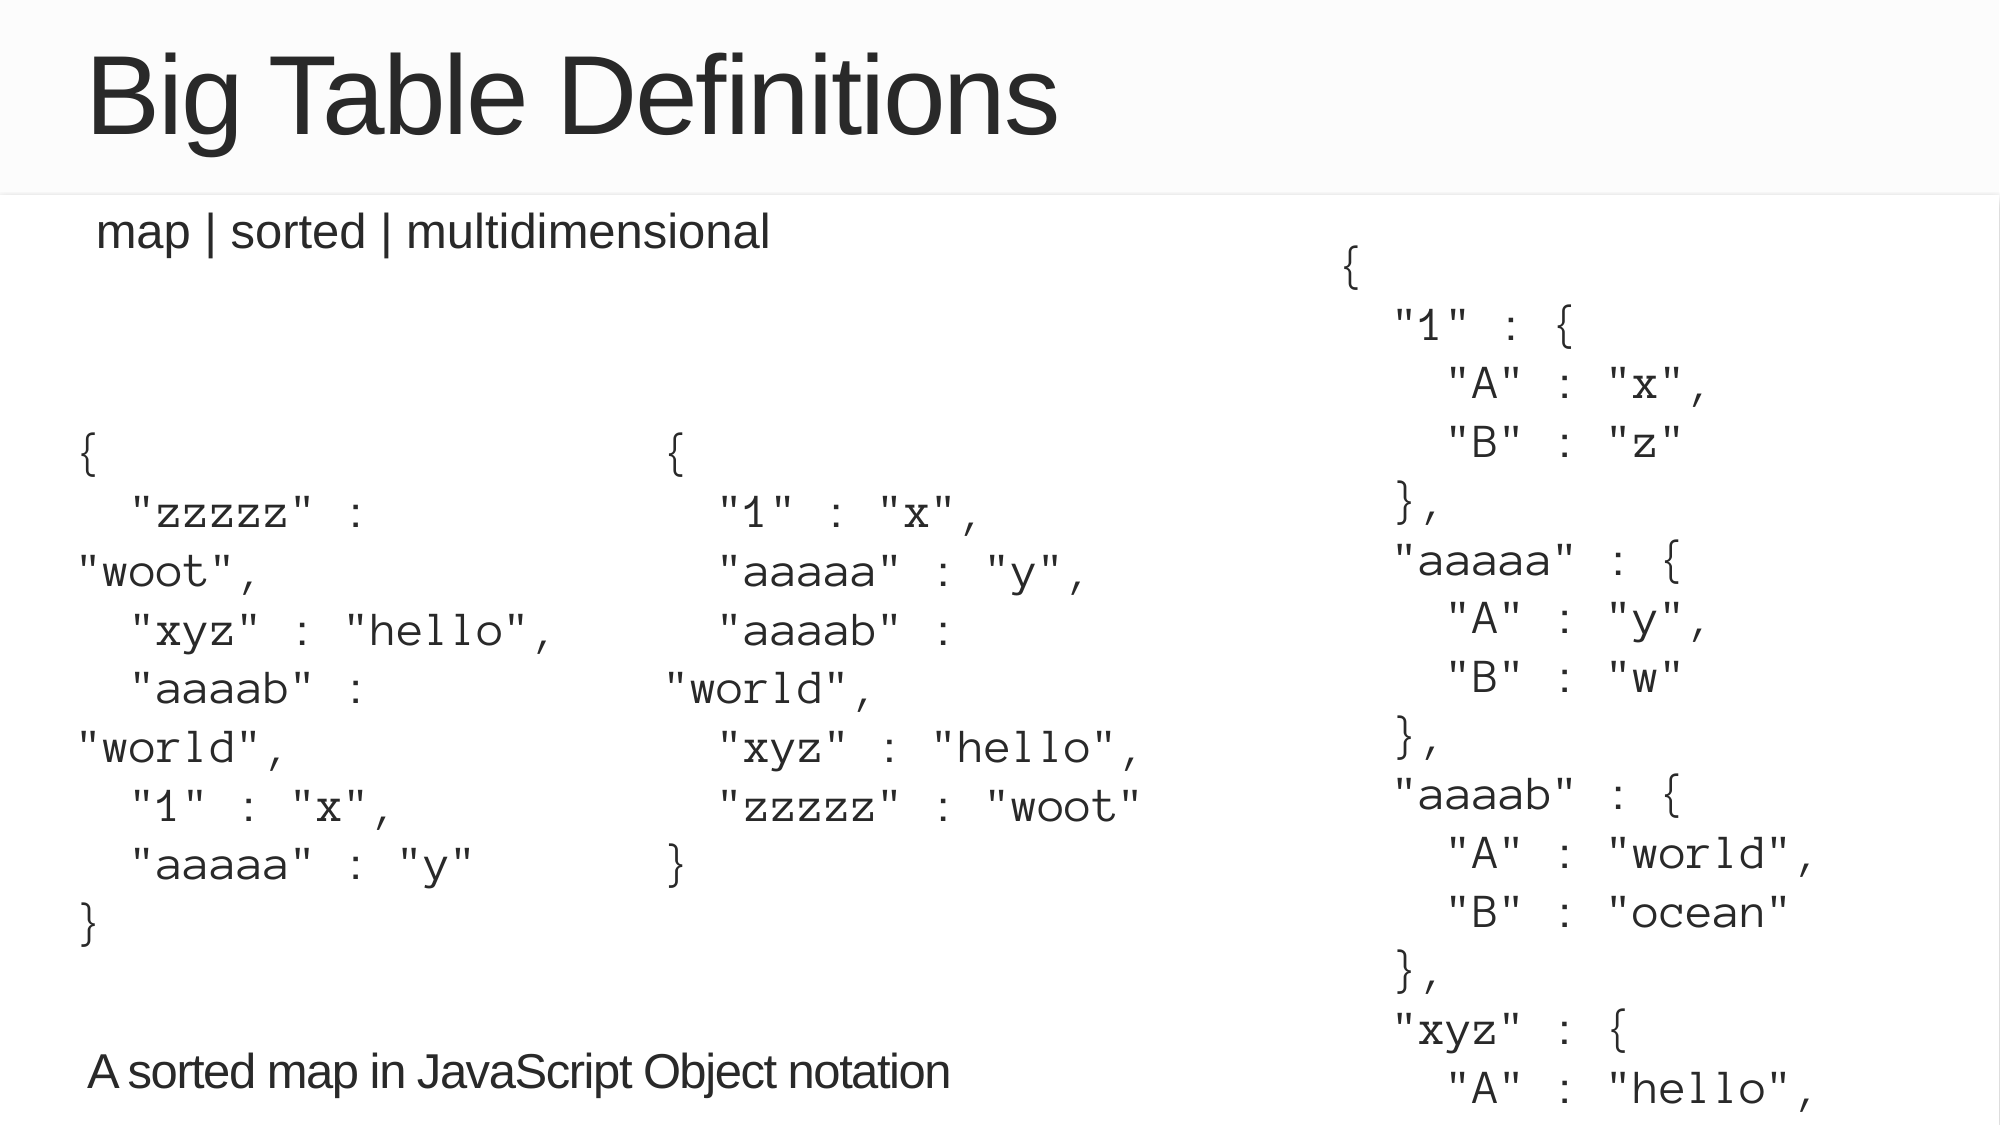

# Big Table Definitions
map | sorted | multidimensional
{
  "1" : {
    "A" : "x",
    "B" : "z"
  },
  "aaaaa" : {
    "A" : "y",
    "B" : "w"
  },
  "aaaab" : {
    "A" : "world",
    "B" : "ocean"
  },
  "xyz" : {
    "A" : "hello",
    "B" : "there"
  },
  …
}
{
  "zzzzz" : "woot",
  "xyz" : "hello",
  "aaaab" : "world",
  "1" : "x",
  "aaaaa" : "y"
}
{
  "1" : "x",
  "aaaaa" : "y",
  "aaaab" : "world",
  "xyz" : "hello",
  "zzzzz" : "woot"
}
A sorted map in JavaScript Object notation